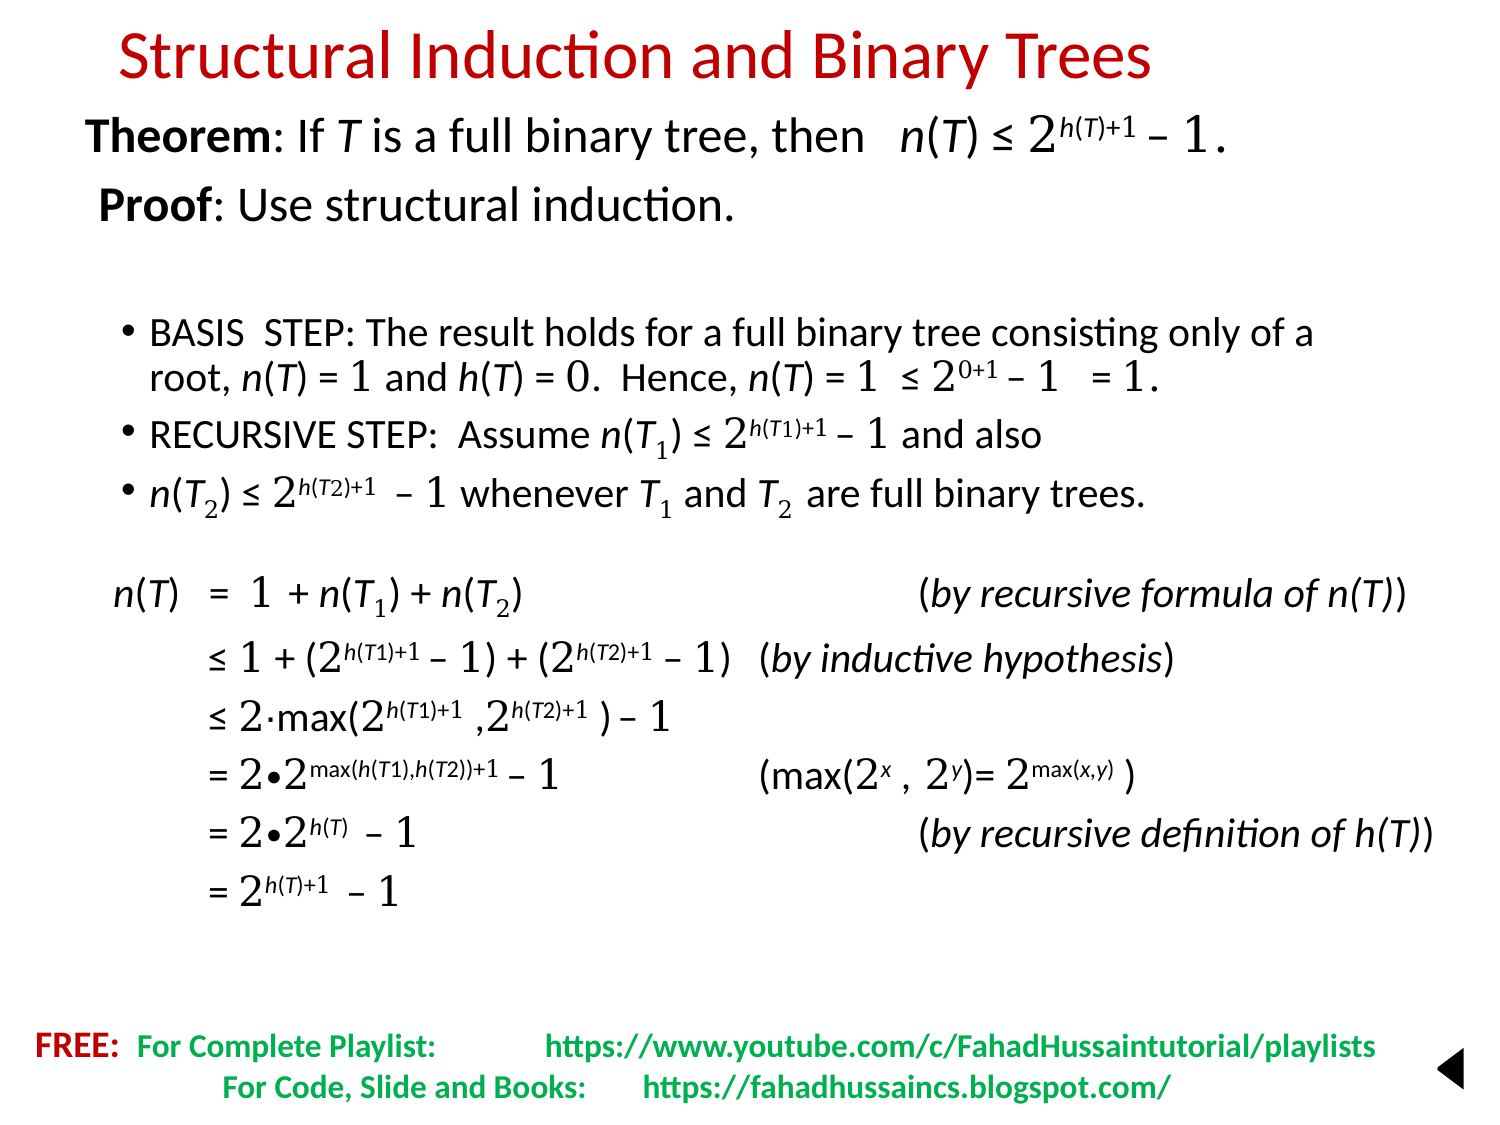

# Structural Induction and Binary Trees
  Theorem: If T is a full binary tree, then   n(T) ≤ 2h(T)+1 – 1.
   Proof: Use structural induction.

BASIS  STEP: The result holds for a full binary tree consisting only of a root, n(T) = 1 and h(T) = 0.  Hence, n(T) = 1  ≤ 20+1 – 1   = 1.
RECURSIVE STEP:  Assume n(T1) ≤ 2h(T1)+1 – 1 and also
n(T2) ≤ 2h(T2)+1  – 1 whenever T1 and T2 are full binary trees.

n(T)   =  1 + n(T1) + n(T2)                 	  	 (by recursive formula of n(T))
          ≤ 1 + (2h(T1)+1 – 1) + (2h(T2)+1 – 1)  	(by inductive hypothesis)
          ≤ 2∙max(2h(T1)+1 ,2h(T2)+1 ) – 1
          = 2∙2max(h(T1),h(T2))+1 – 1                   	(max(2x , 2y)= 2max(x,y) )
          = 2∙2h(T)  – 1                                    	 (by recursive definition of h(T))
          = 2h(T)+1  – 1
FREE:  For Complete Playlist: 	        https://www.youtube.com/c/FahadHussaintutorial/playlists
	     For Code, Slide and Books:	 https://fahadhussaincs.blogspot.com/
−2 .